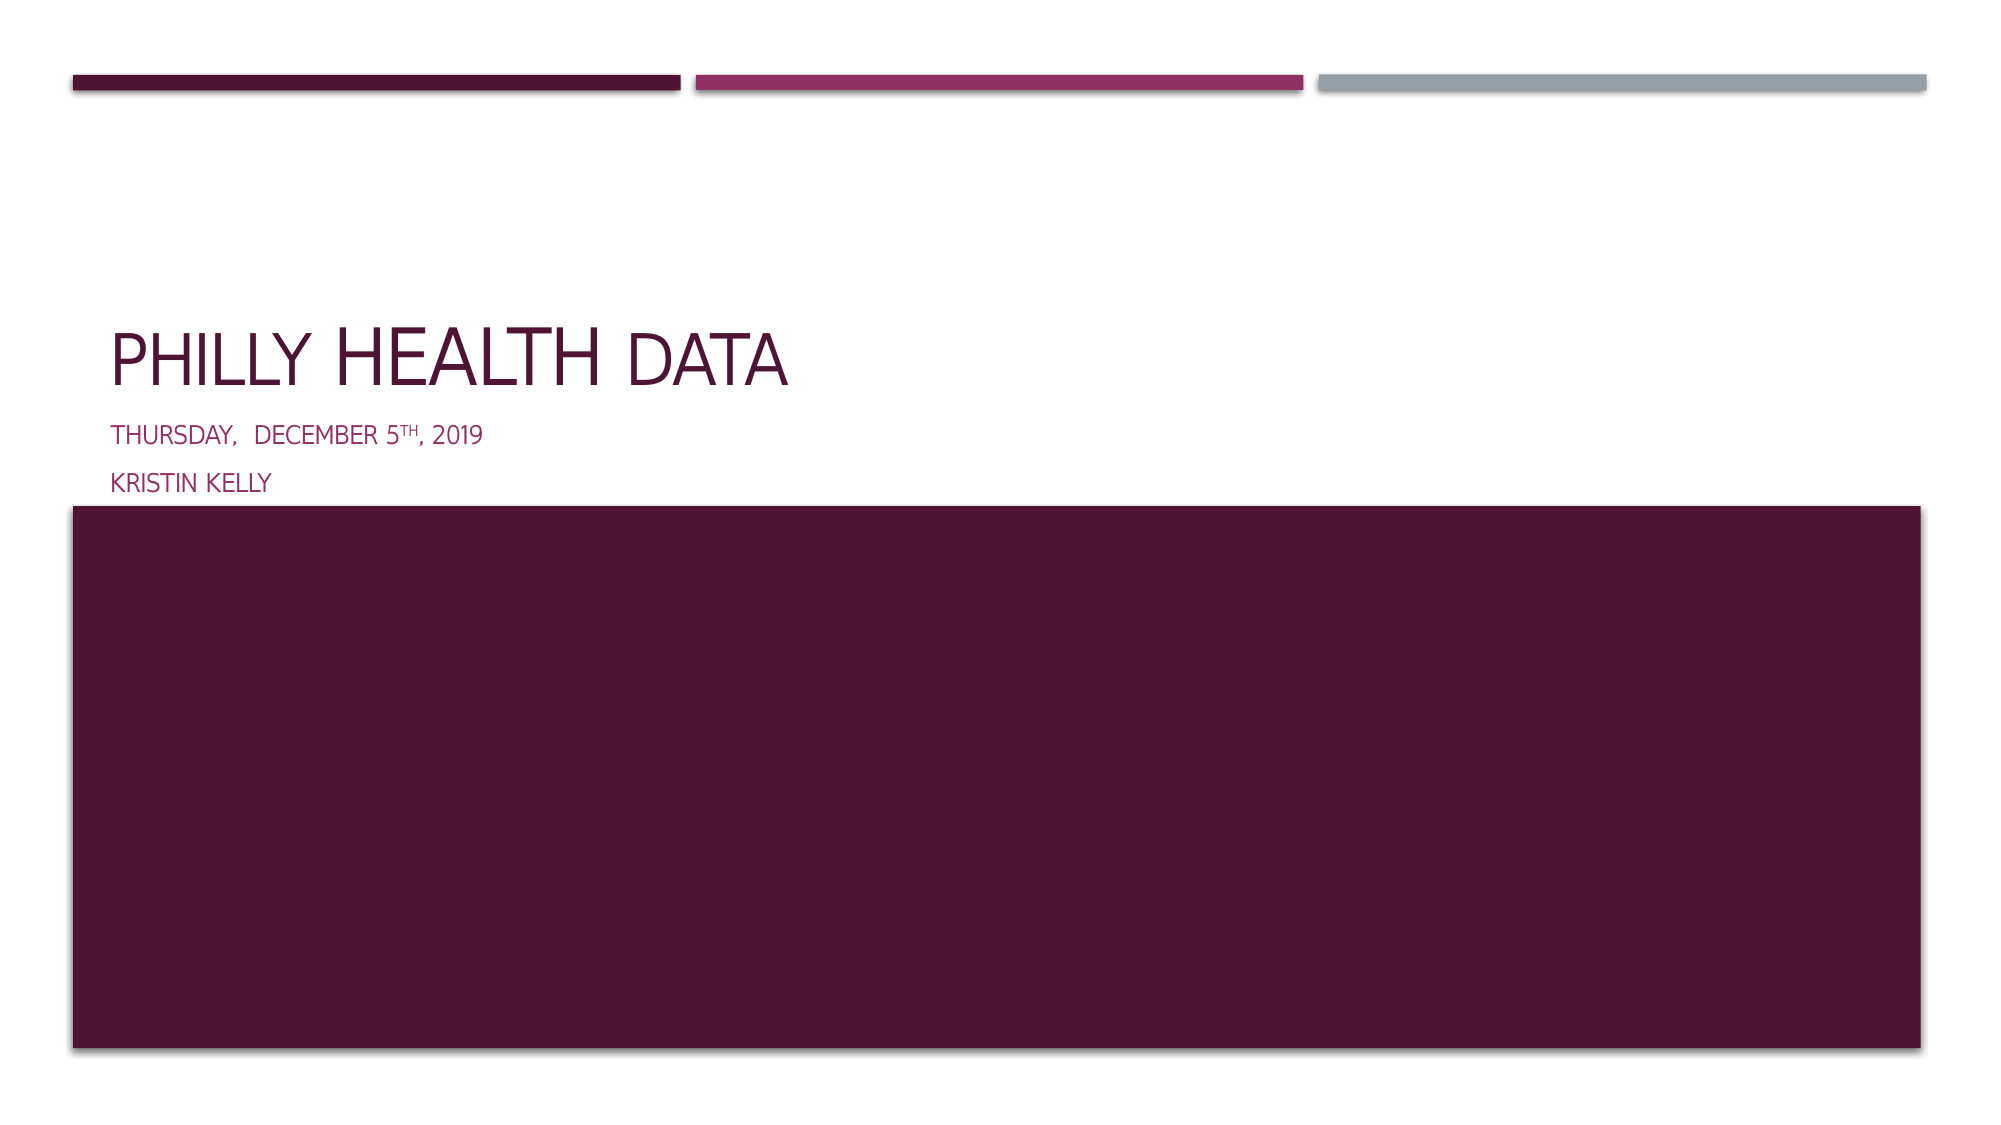

# Philly Health data
Thursday,  December 5th, 2019
Kristin kelly